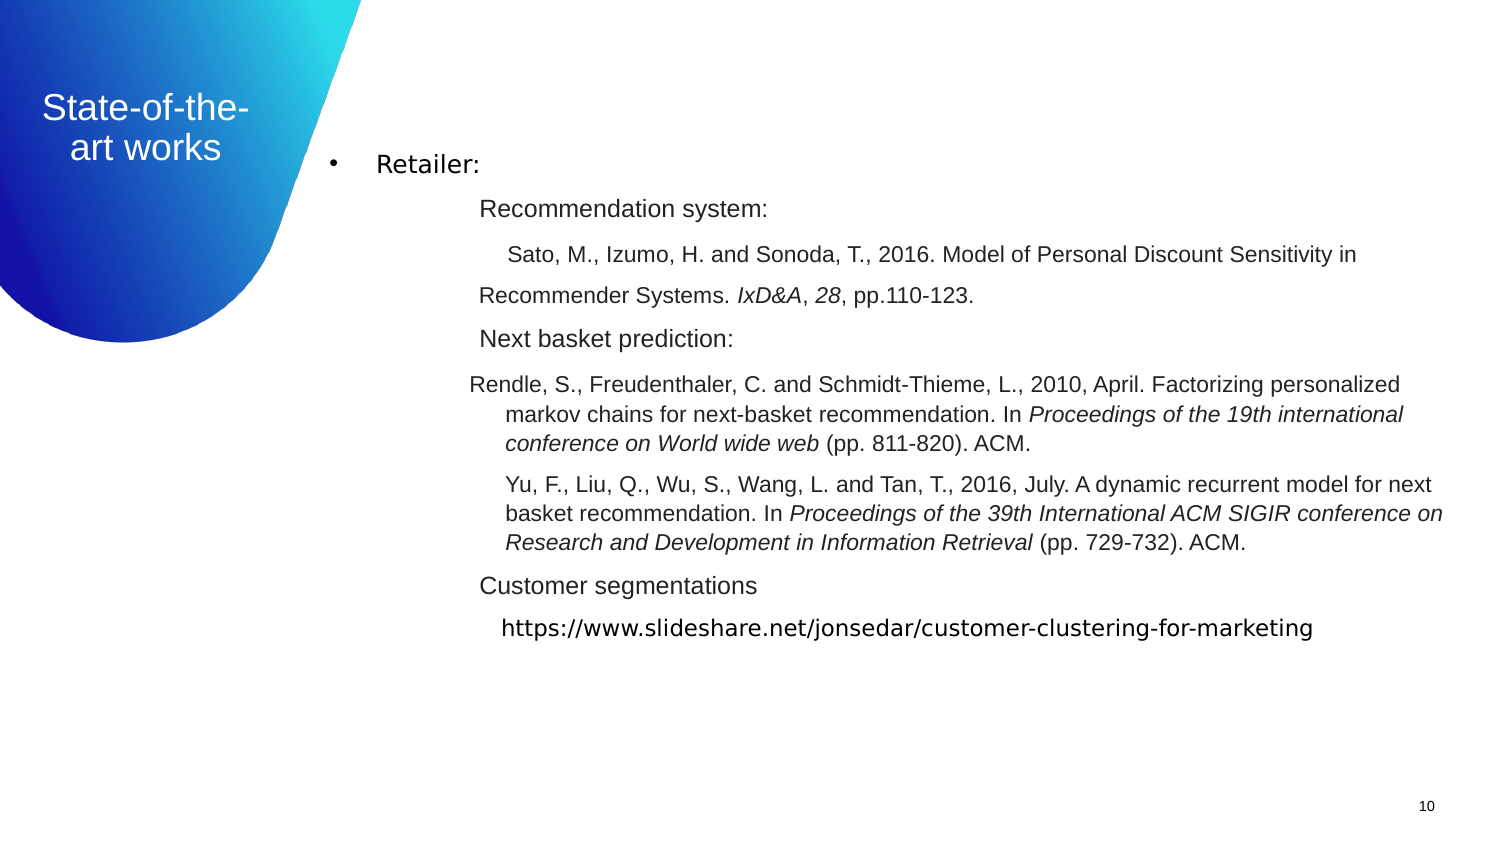

# State-of-the-art works
Retailer:
	Recommendation system:
	    Sato, M., Izumo, H. and Sonoda, T., 2016. Model of Personal Discount Sensitivity in
                       Recommender Systems. IxD&A, 28, pp.110-123.
	Next basket prediction:
                    Rendle, S., Freudenthaler, C. and Schmidt-Thieme, L., 2010, April. Factorizing personalized 	    markov chains for next-basket recommendation. In Proceedings of the 19th international 	    conference on World wide web (pp. 811-820). ACM.
	    Yu, F., Liu, Q., Wu, S., Wang, L. and Tan, T., 2016, July. A dynamic recurrent model for next 	    basket recommendation. In Proceedings of the 39th International ACM SIGIR conference on 	    Research and Development in Information Retrieval (pp. 729-732). ACM.
	Customer segmentations
	   https://www.slideshare.net/jonsedar/customer-clustering-for-marketing
10
10